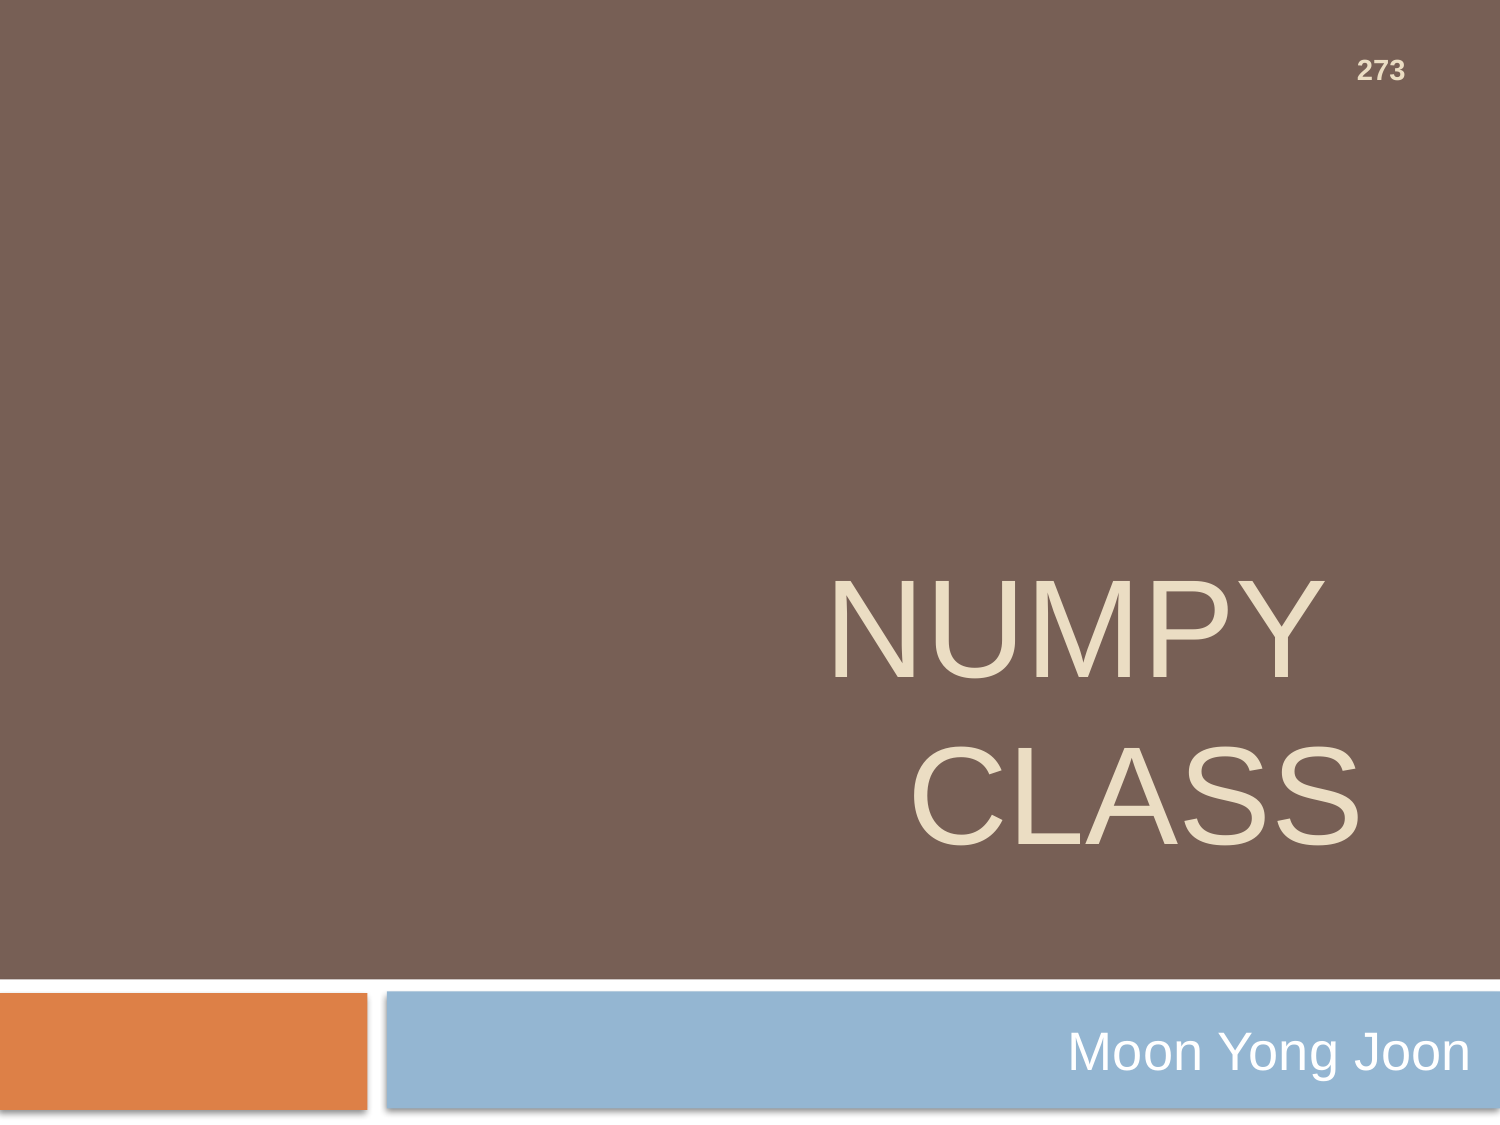

273
# Numpy class
Moon Yong Joon